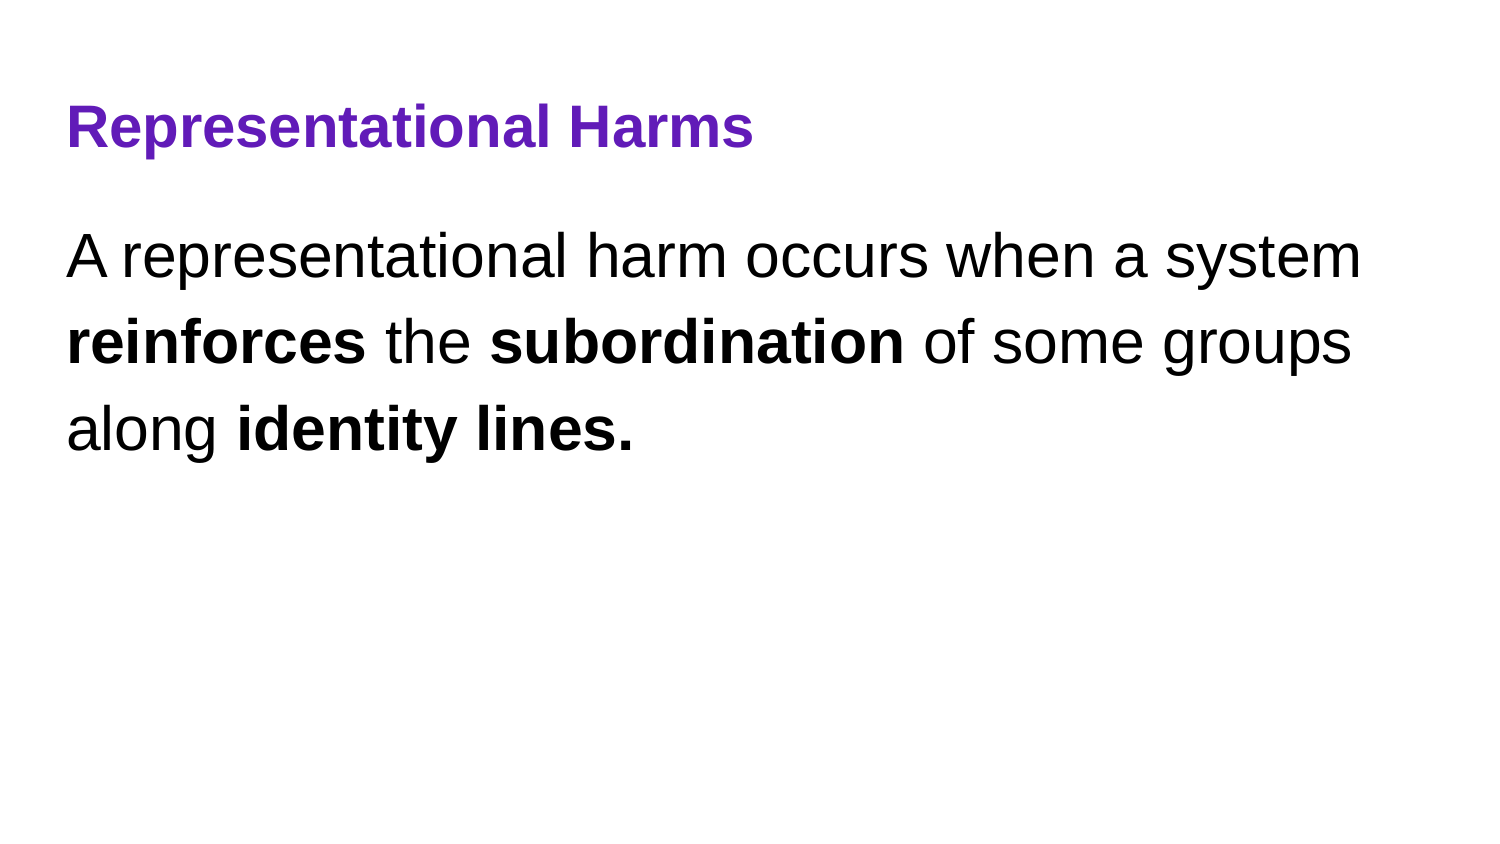

# Representational Harms
A representational harm occurs when a system reinforces the subordination of some groups along identity lines.